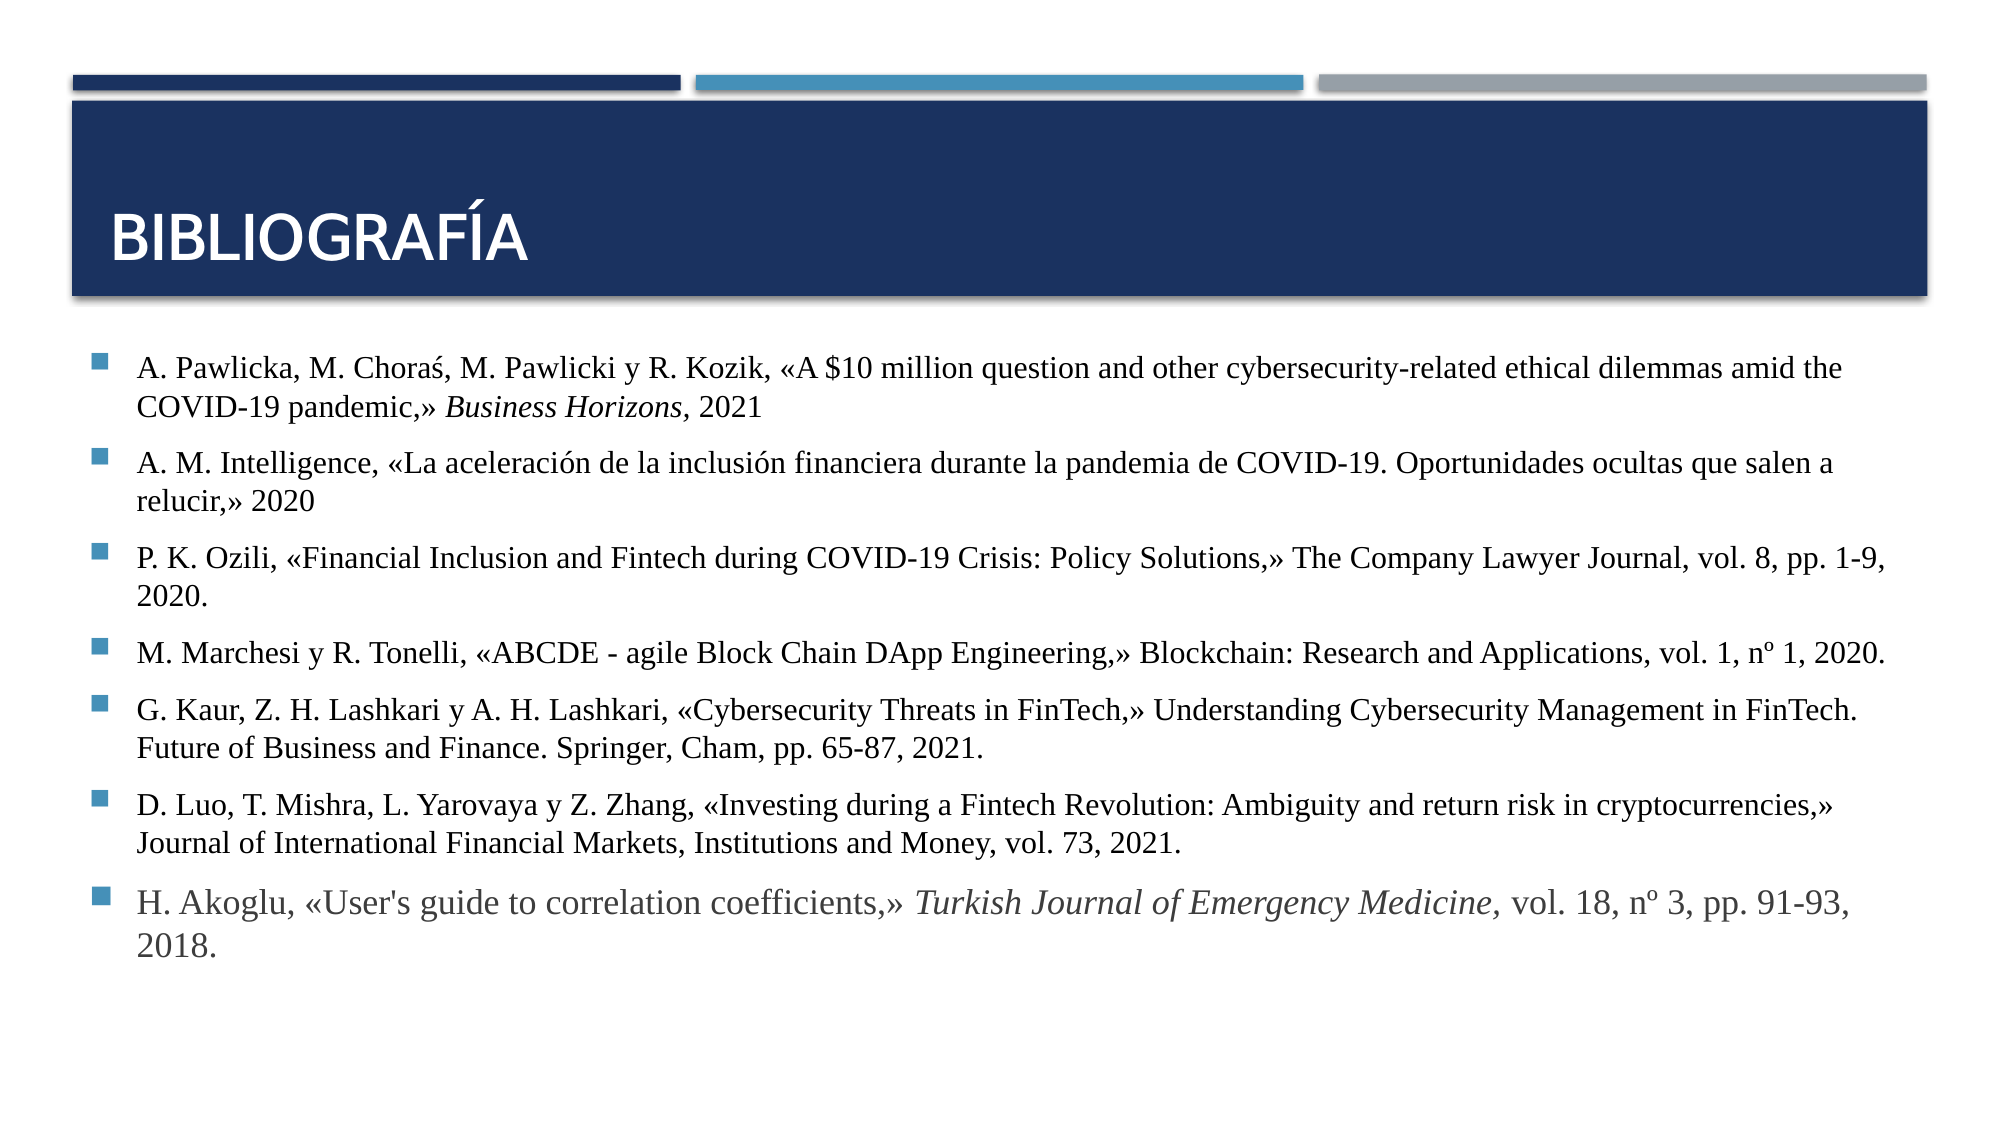

# Bibliografía
A. Pawlicka, M. Choraś, M. Pawlicki y R. Kozik, «A $10 million question and other cybersecurity-related ethical dilemmas amid the COVID-19 pandemic,» Business Horizons, 2021
A. M. Intelligence, «La aceleración de la inclusión financiera durante la pandemia de COVID-19. Oportunidades ocultas que salen a relucir,» 2020
P. K. Ozili, «Financial Inclusion and Fintech during COVID-19 Crisis: Policy Solutions,» The Company Lawyer Journal, vol. 8, pp. 1-9, 2020.
M. Marchesi y R. Tonelli, «ABCDE - agile Block Chain DApp Engineering,» Blockchain: Research and Applications, vol. 1, nº 1, 2020.
G. Kaur, Z. H. Lashkari y A. H. Lashkari, «Cybersecurity Threats in FinTech,» Understanding Cybersecurity Management in FinTech. Future of Business and Finance. Springer, Cham, pp. 65-87, 2021.
D. Luo, T. Mishra, L. Yarovaya y Z. Zhang, «Investing during a Fintech Revolution: Ambiguity and return risk in cryptocurrencies,» Journal of International Financial Markets, Institutions and Money, vol. 73, 2021.
H. Akoglu, «User's guide to correlation coefficients,» Turkish Journal of Emergency Medicine, vol. 18, nº 3, pp. 91-93, 2018.